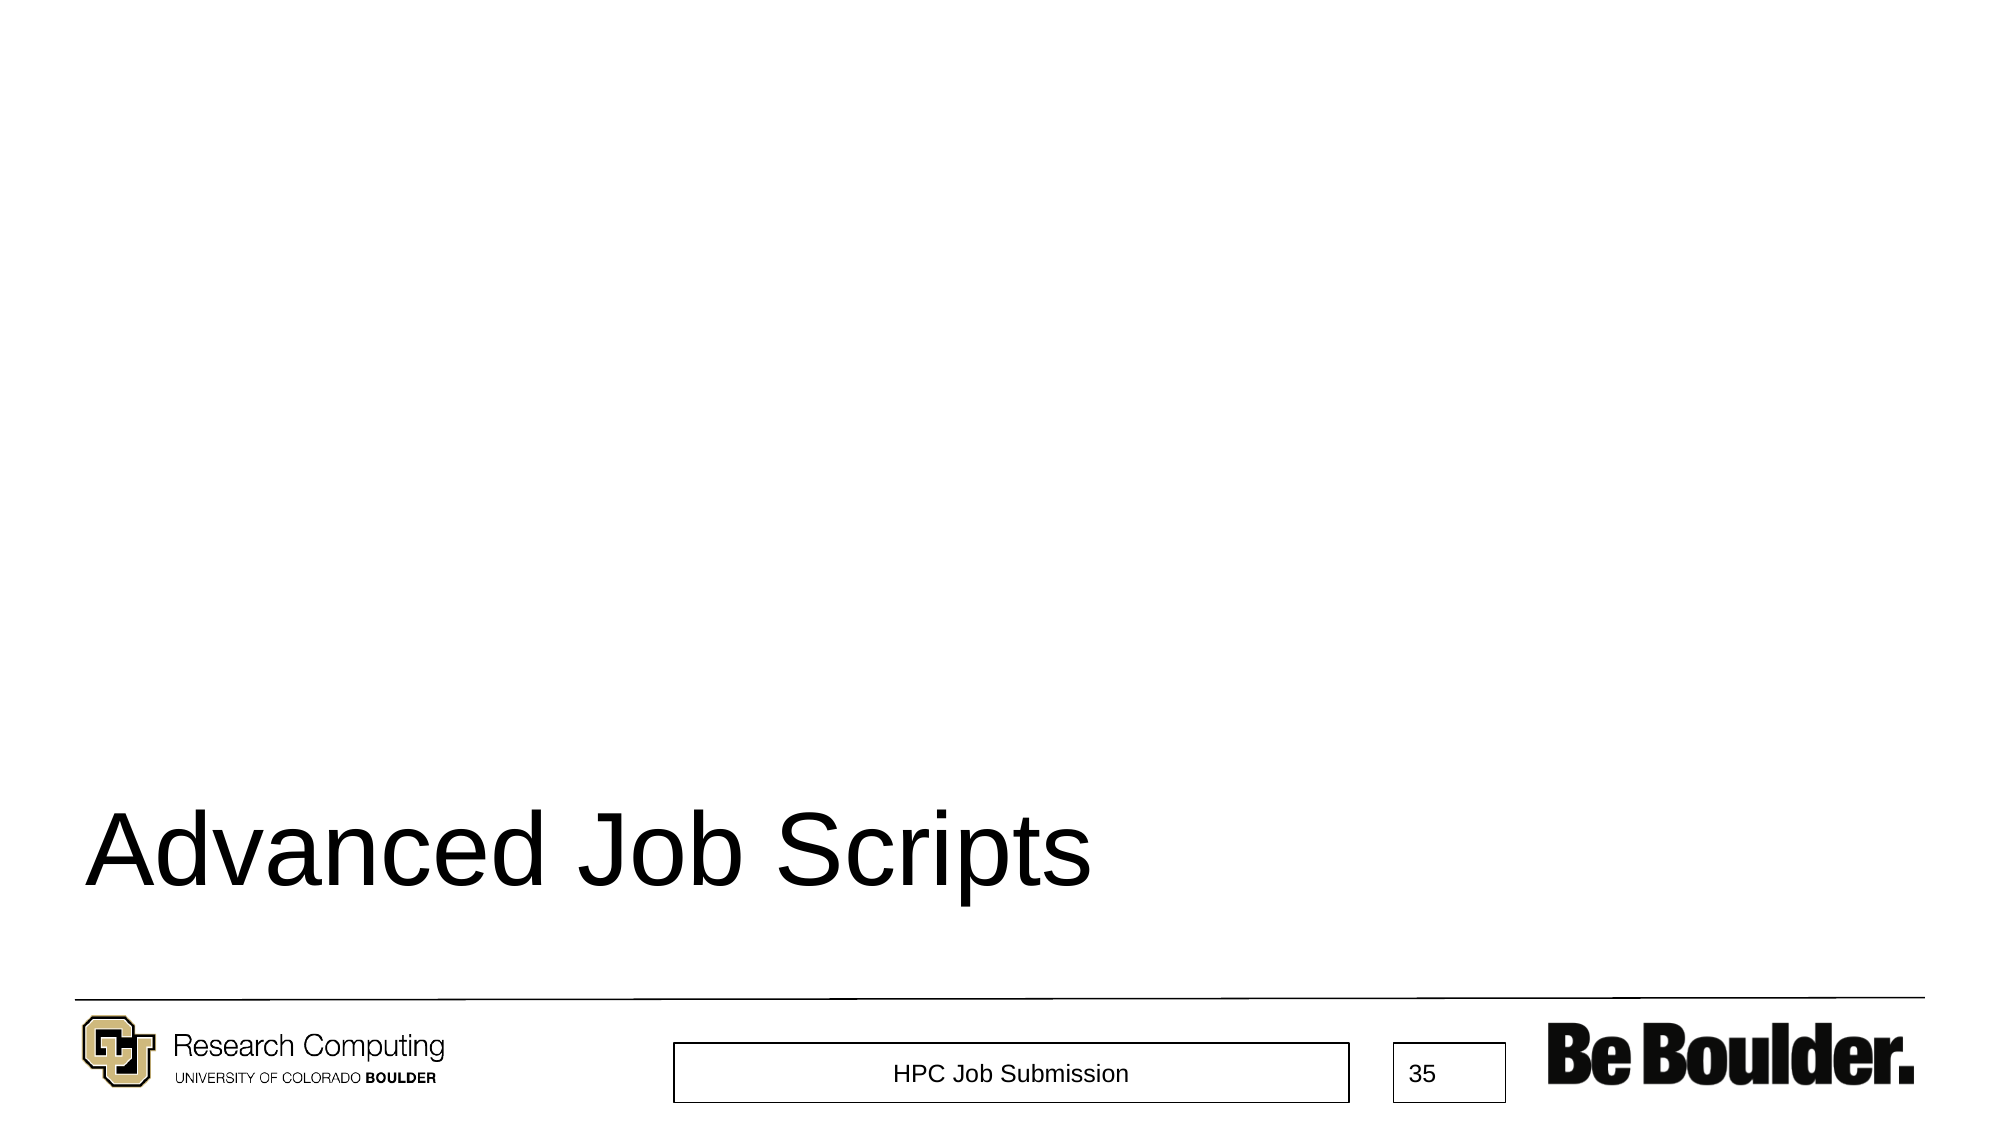

# Advanced Job Scripts
HPC Job Submission
35